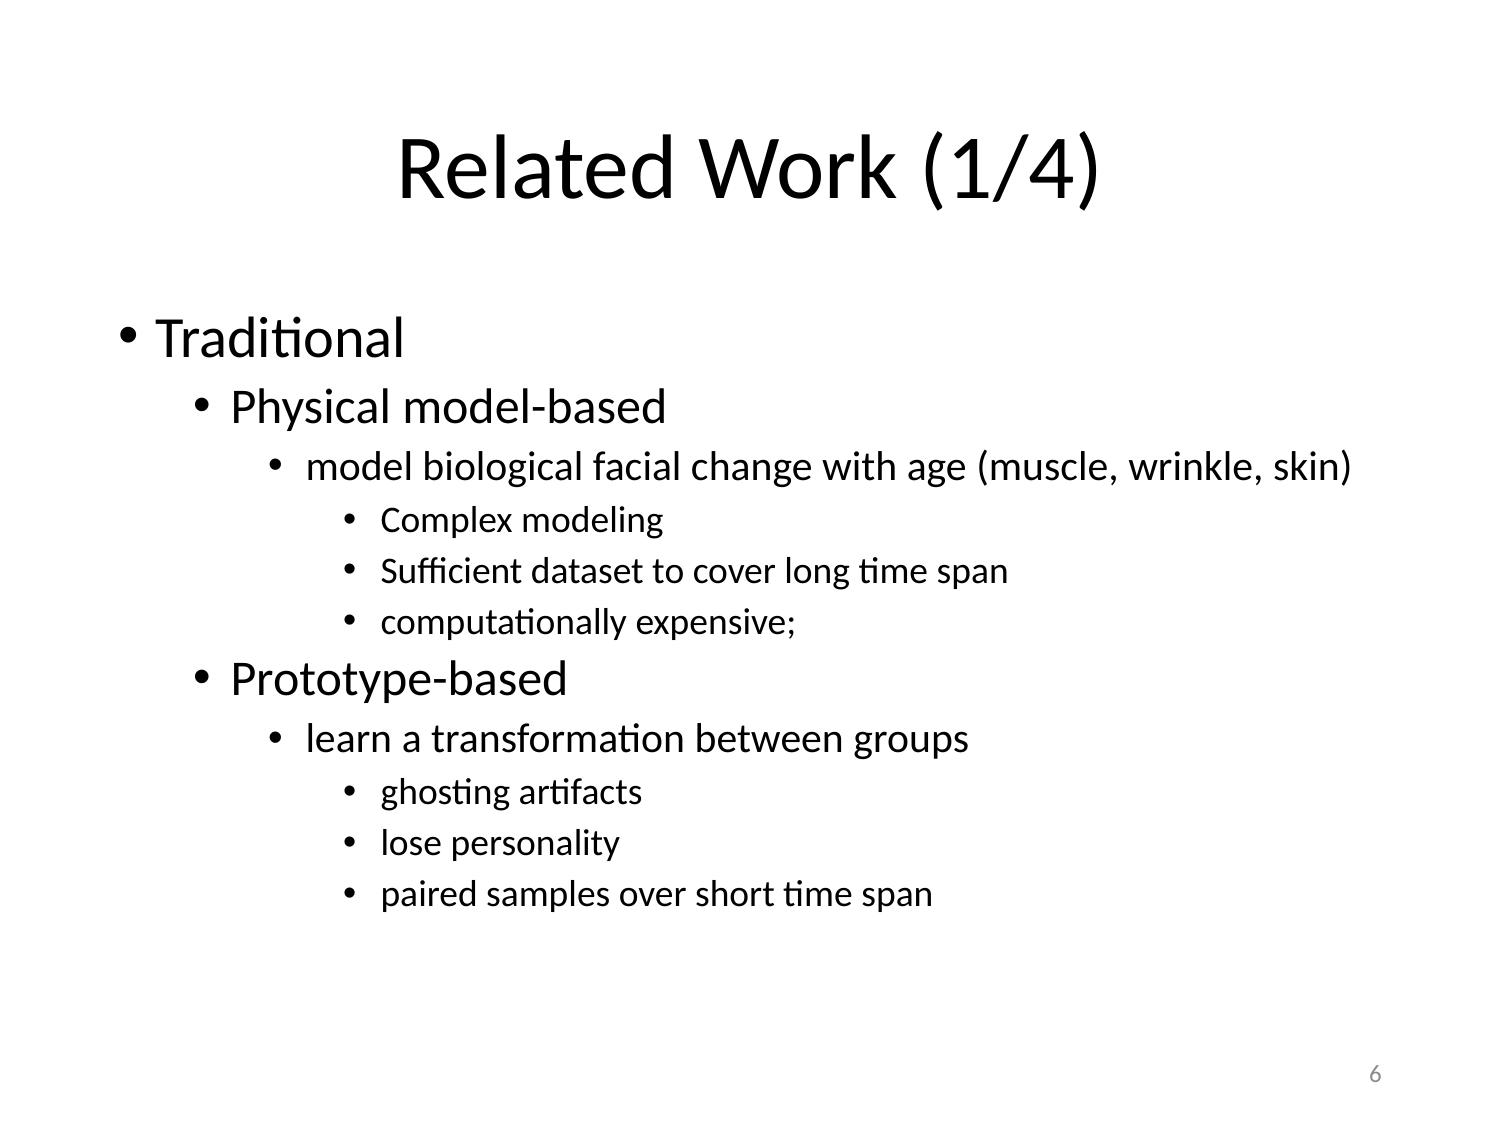

# Related Work (1/4)
Traditional
Physical model-based
model biological facial change with age (muscle, wrinkle, skin)
Complex modeling
Sufficient dataset to cover long time span
computationally expensive;
Prototype-based
learn a transformation between groups
ghosting artifacts
lose personality
paired samples over short time span

6